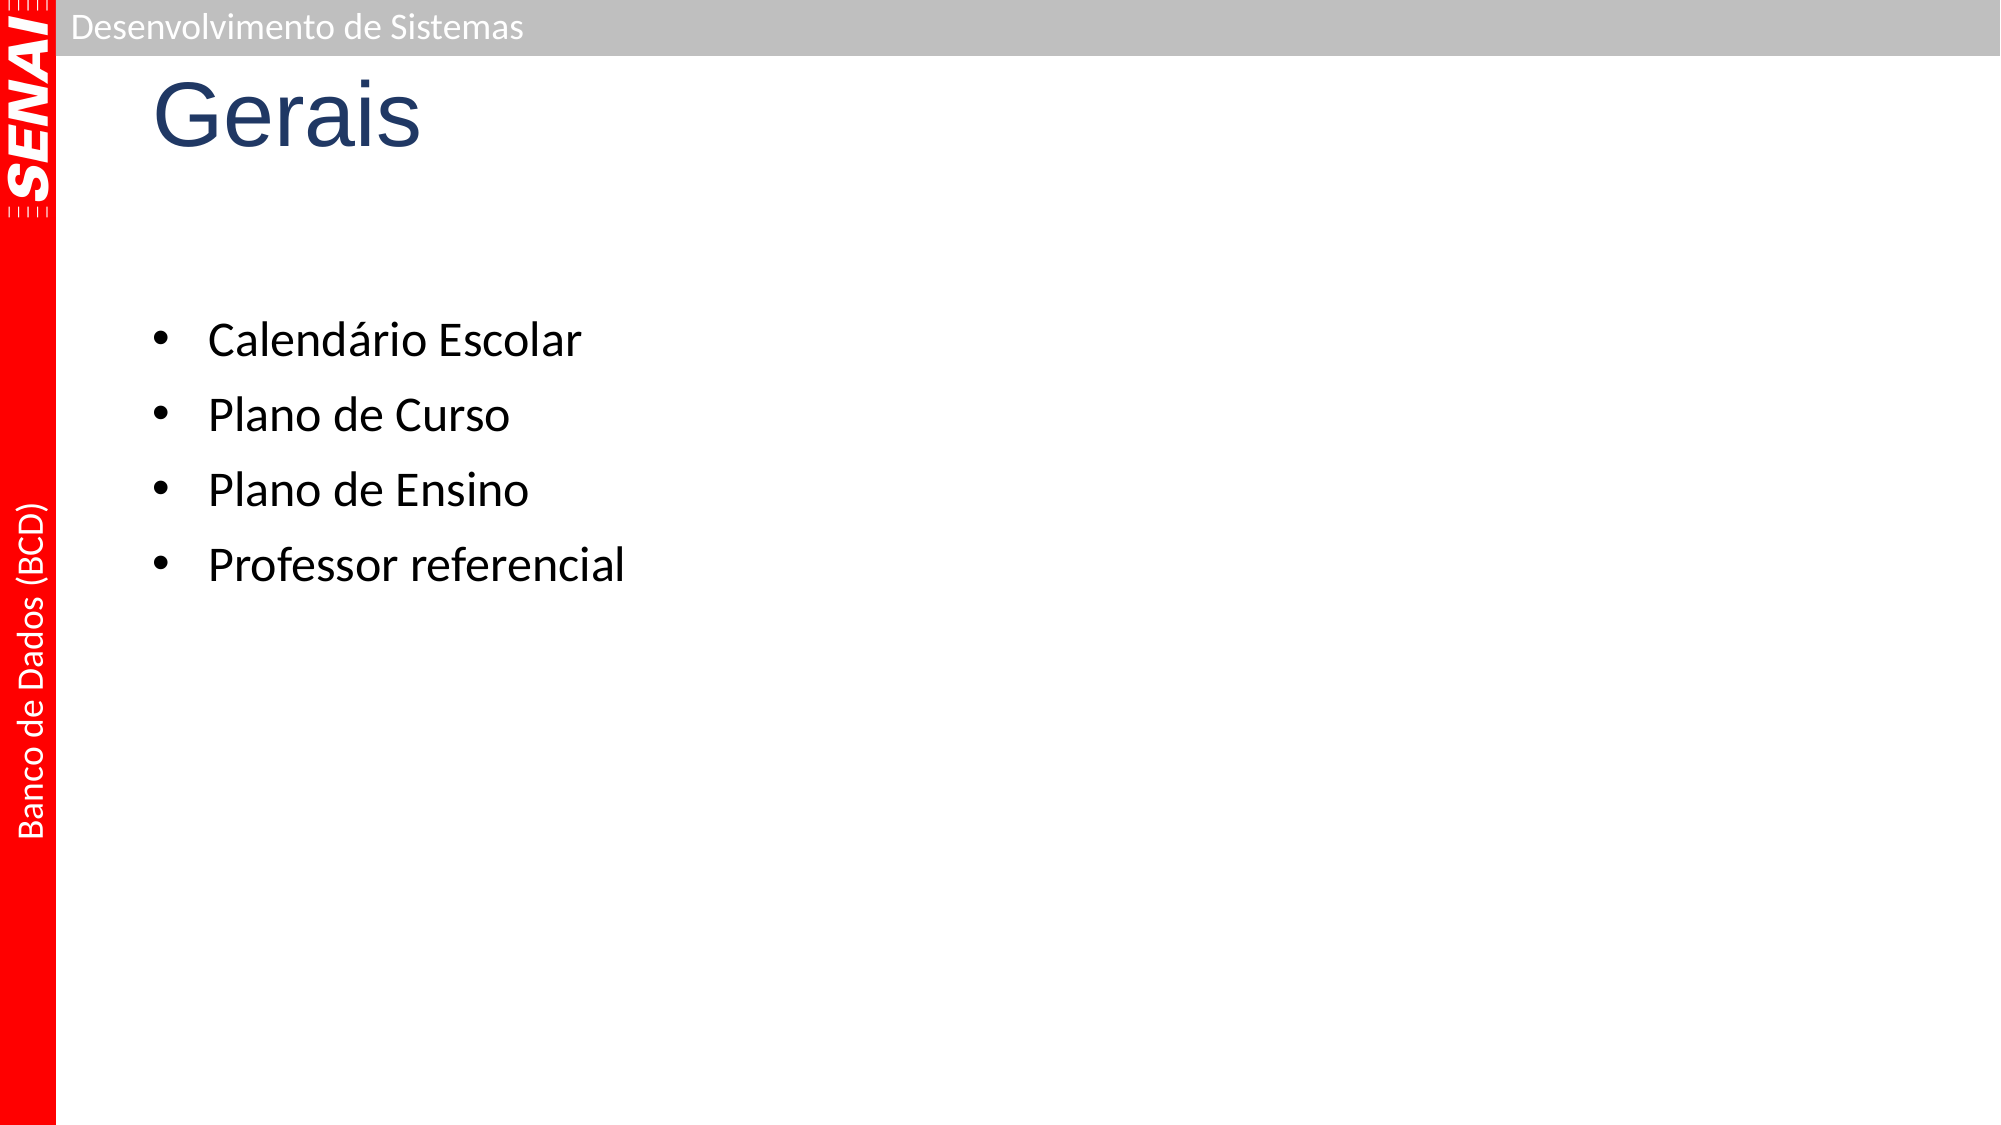

# Gerais
Calendário Escolar
Plano de Curso
Plano de Ensino
Professor referencial